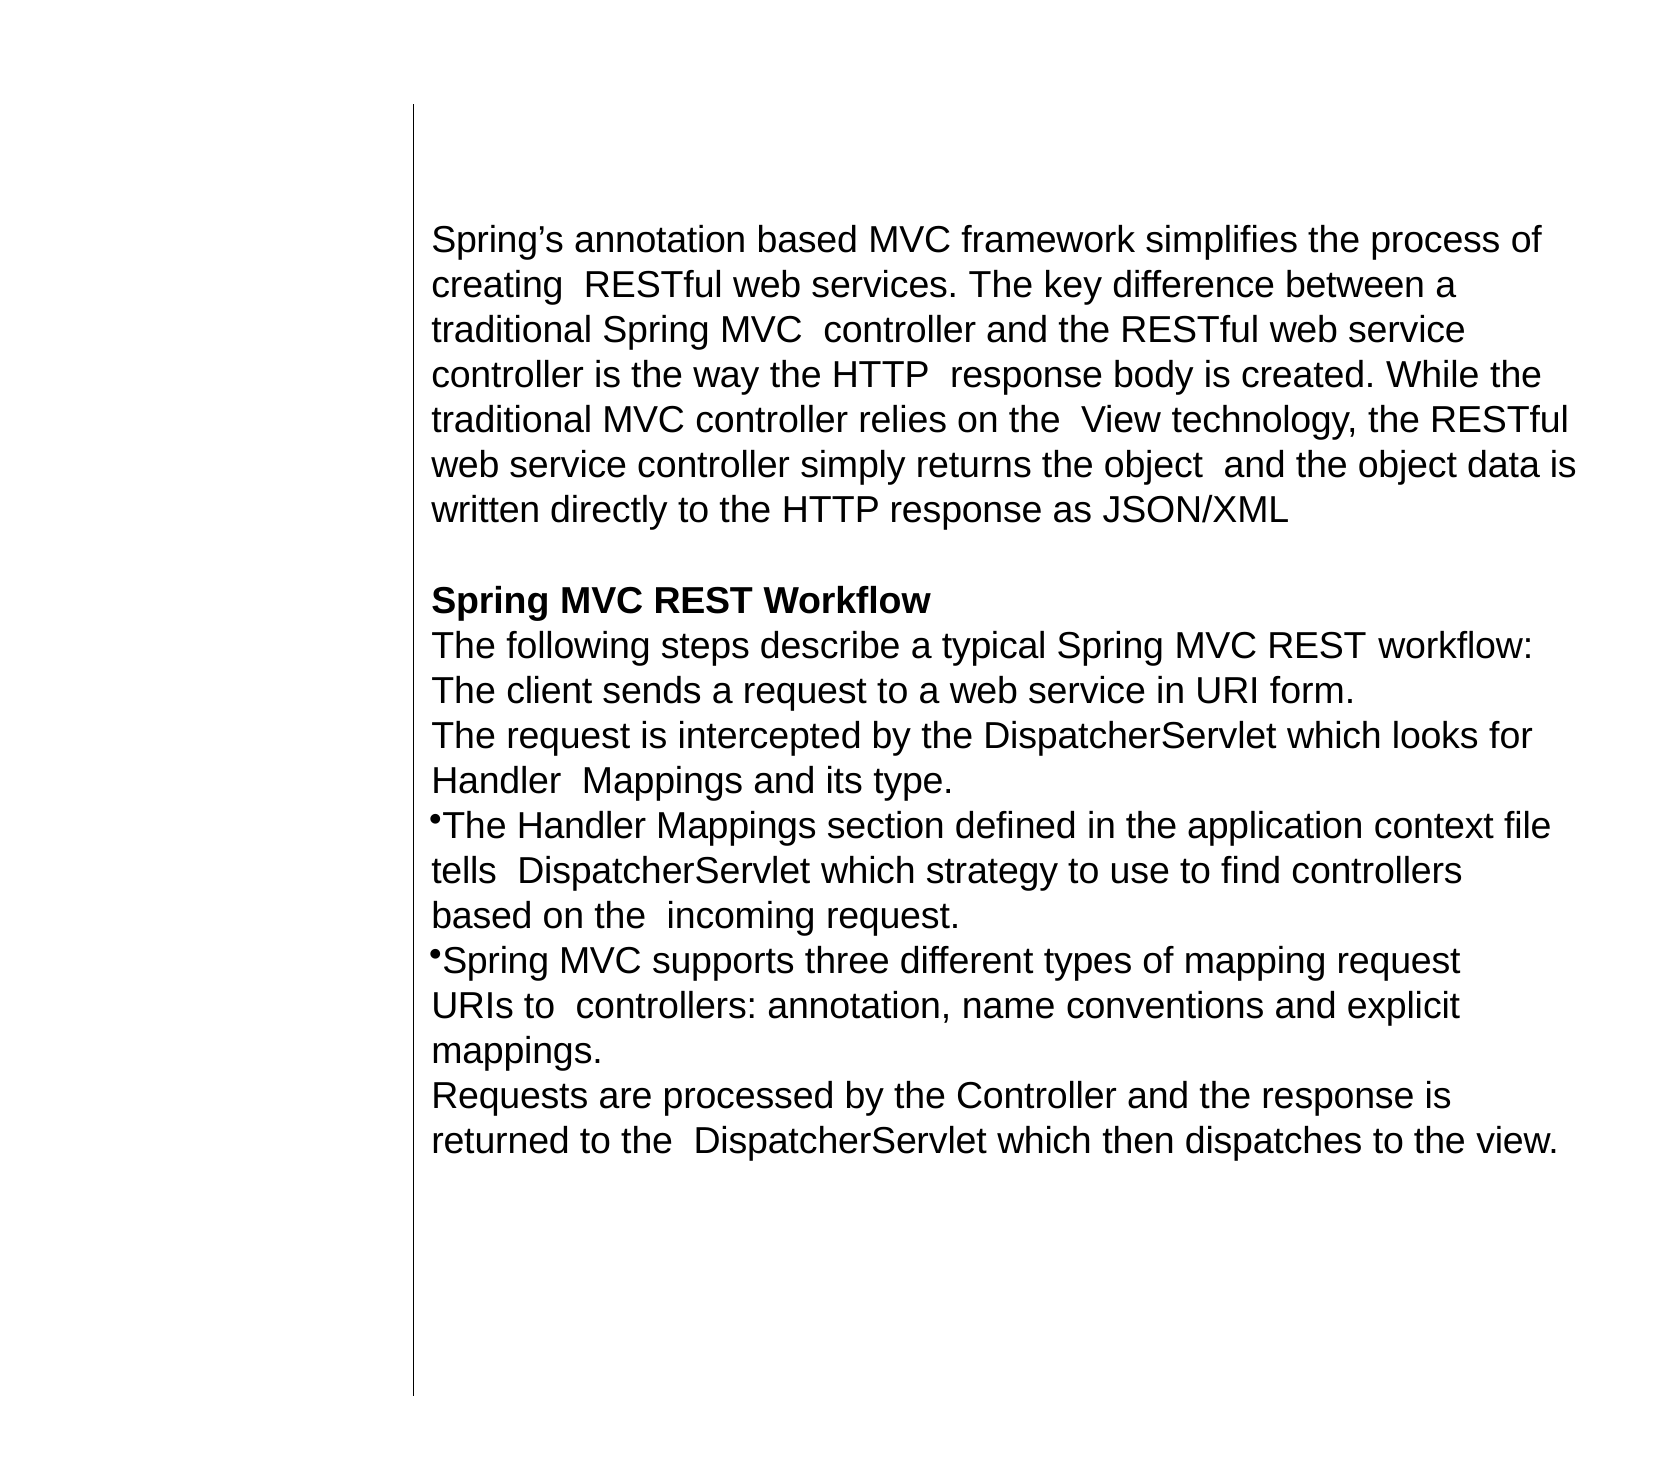

Spring’s annotation based MVC framework simplifies the process of creating  RESTful web services. The key difference between a traditional Spring MVC  controller and the RESTful web service controller is the way the HTTP  response body is created. While the traditional MVC controller relies on the  View technology, the RESTful web service controller simply returns the object  and the object data is written directly to the HTTP response as JSON/XML

Spring MVC REST Workflow
The following steps describe a typical Spring MVC REST workflow:
The client sends a request to a web service in URI form.
The request is intercepted by the DispatcherServlet which looks for Handler  Mappings and its type.
The Handler Mappings section defined in the application context file tells  DispatcherServlet which strategy to use to find controllers based on the  incoming request.
Spring MVC supports three different types of mapping request URIs to  controllers: annotation, name conventions and explicit mappings.
Requests are processed by the Controller and the response is returned to the  DispatcherServlet which then dispatches to the view.